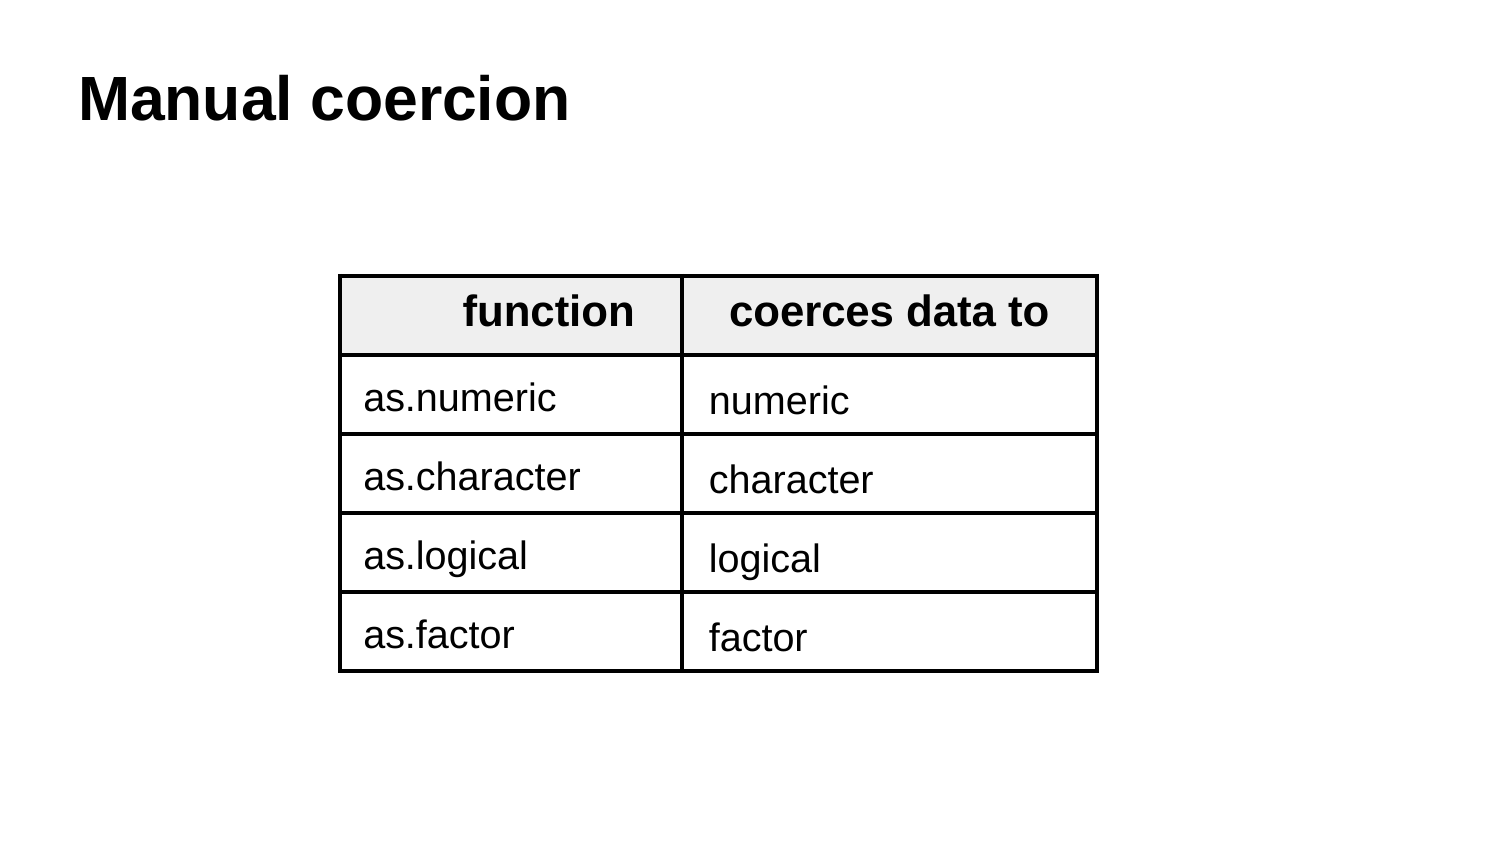

Manual coercion
| function | coerces data to |
| --- | --- |
| as.numeric | numeric |
| as.character | character |
| as.logical | logical |
| as.factor | factor |